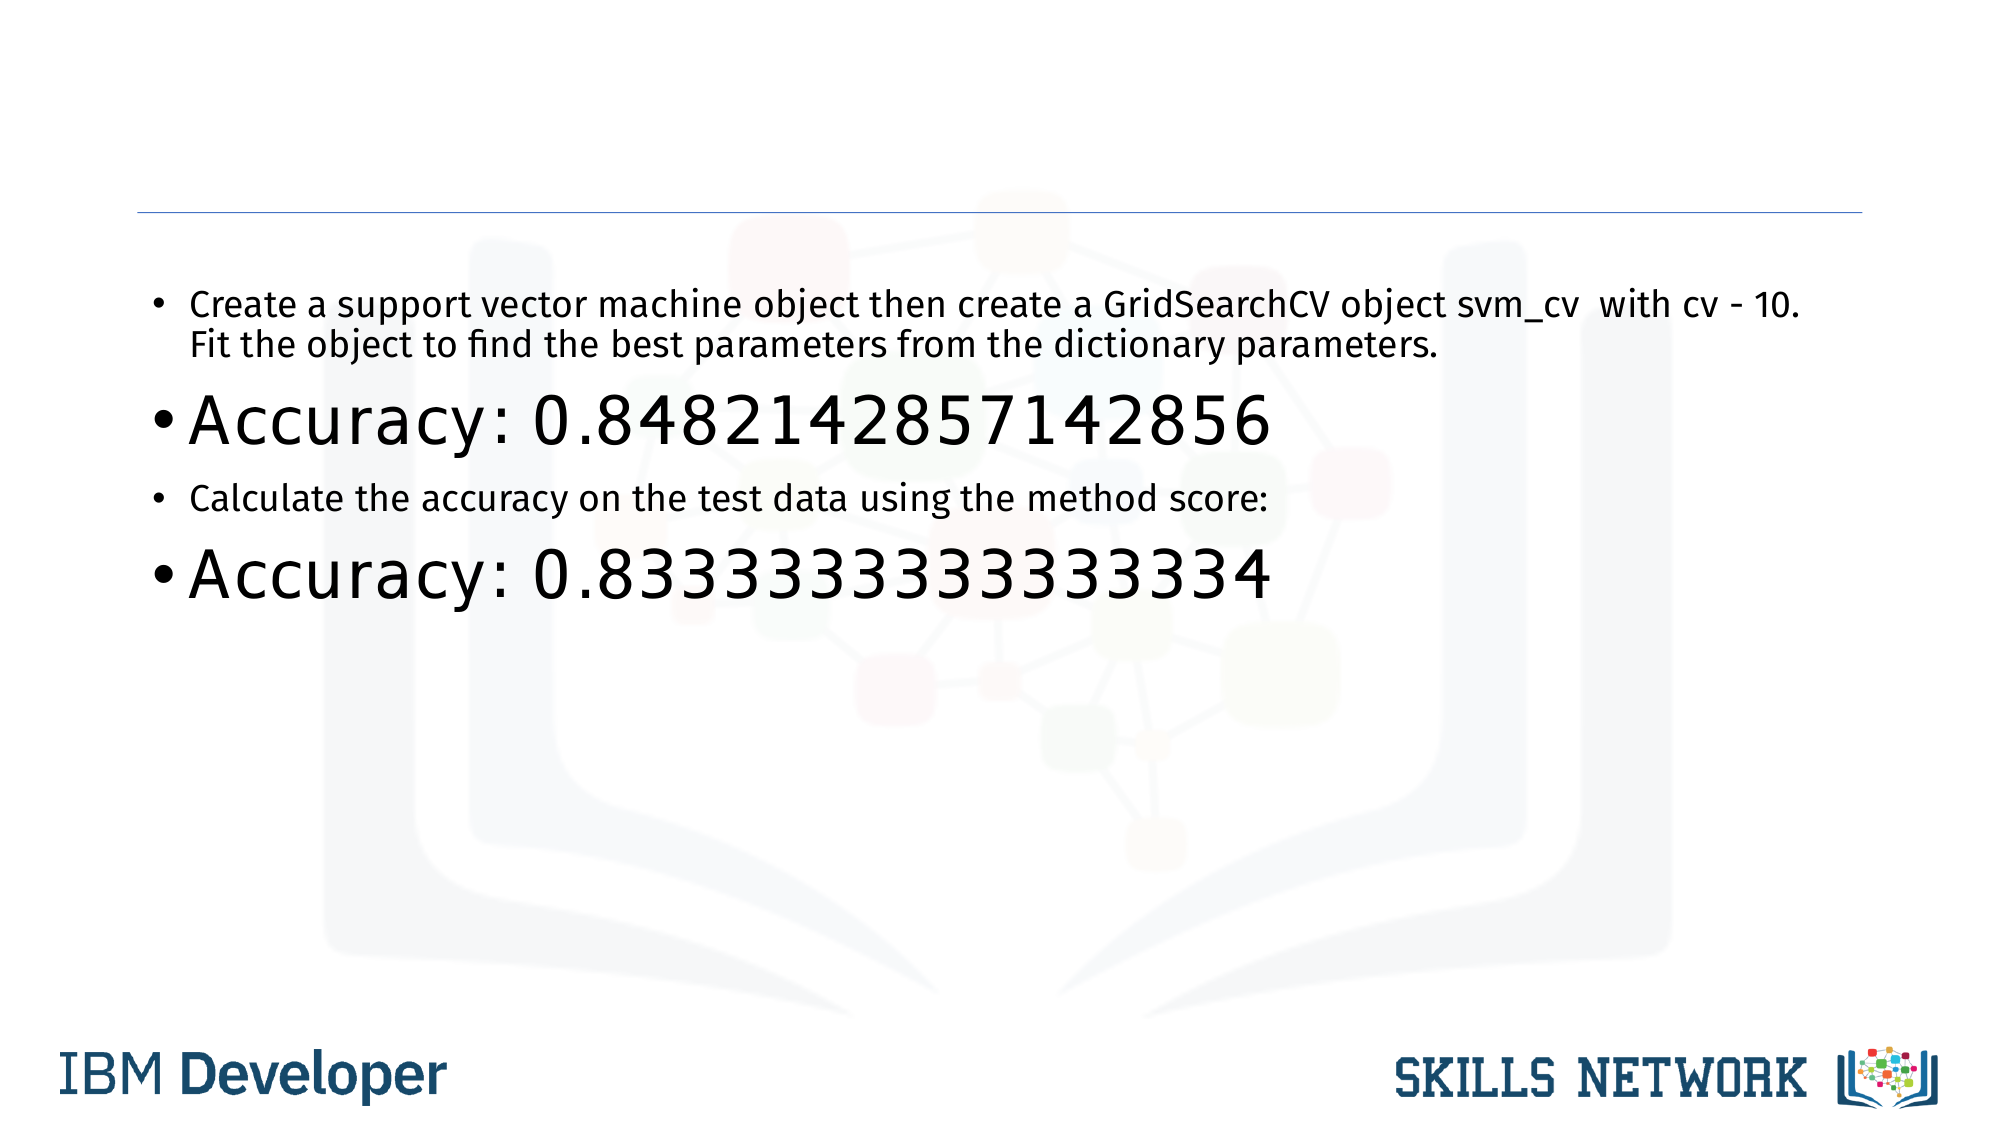

#
Create a support vector machine object then create a GridSearchCV object svm_cv  with cv - 10. Fit the object to find the best parameters from the dictionary parameters.
Accuracy: 0.8482142857142856
Calculate the accuracy on the test data using the method score:
Accuracy: 0.8333333333333334